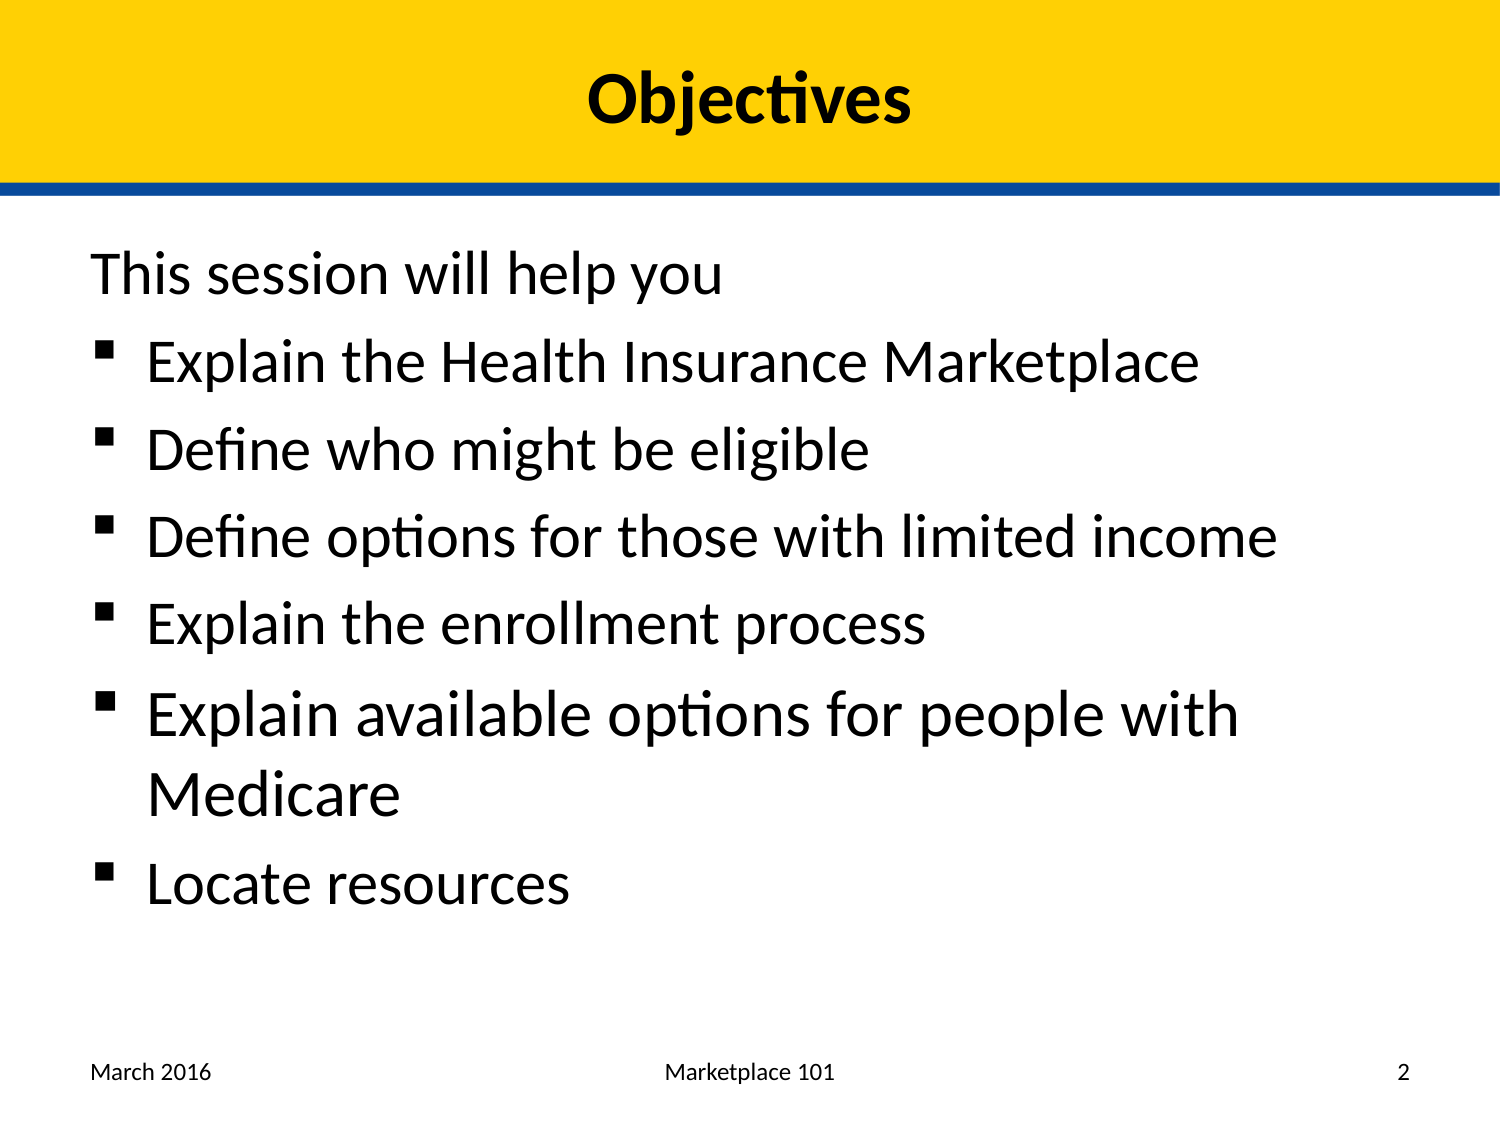

# Objectives
This session will help you
Explain the Health Insurance Marketplace
Define who might be eligible
Define options for those with limited income
Explain the enrollment process
Explain available options for people with Medicare
Locate resources

March 2016
Marketplace 101
2